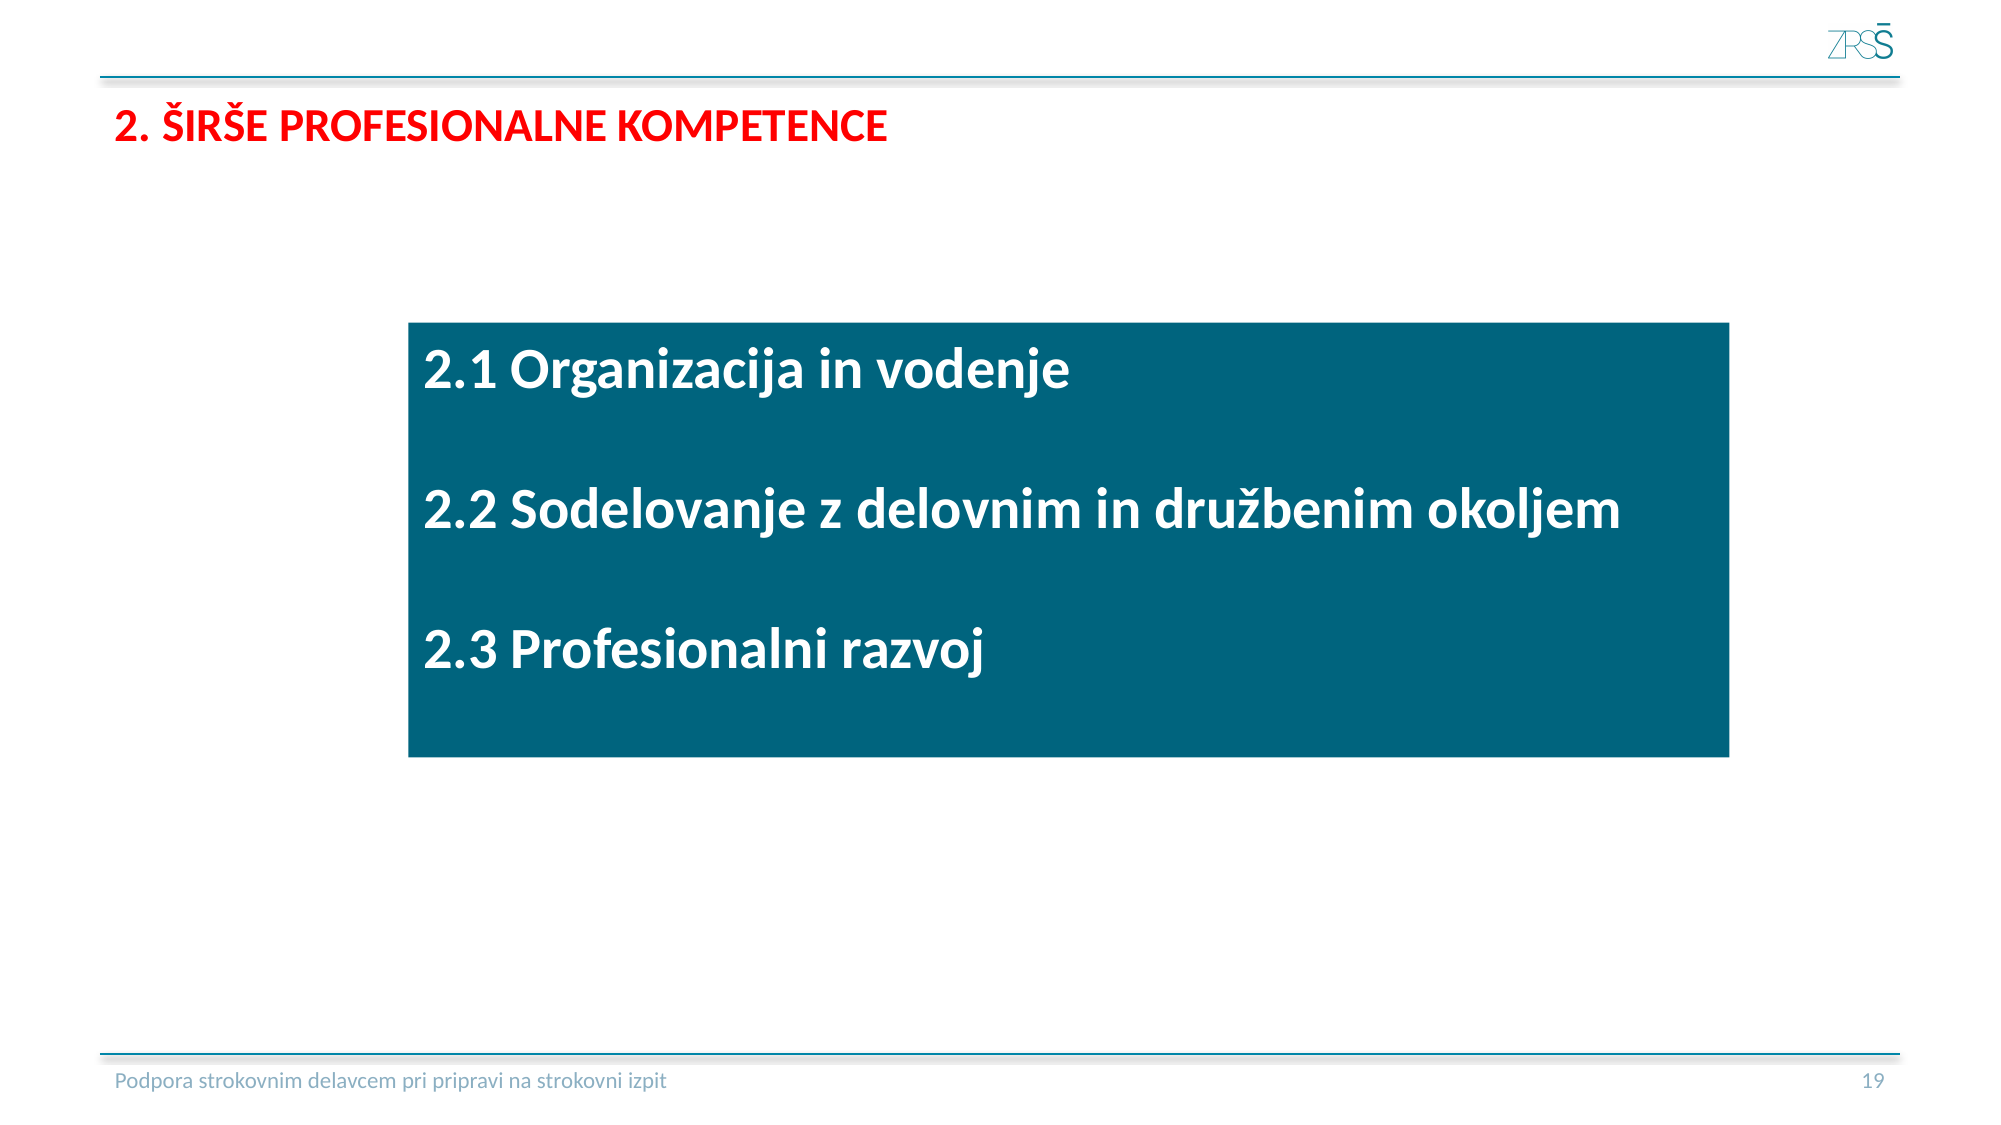

# 2. ŠIRŠE PROFESIONALNE KOMPETENCE
2.1 Organizacija in vodenje

2.2 Sodelovanje z delovnim in družbenim okoljem

2.3 Profesionalni razvoj

Podpora strokovnim delavcem pri pripravi na strokovni izpit

19